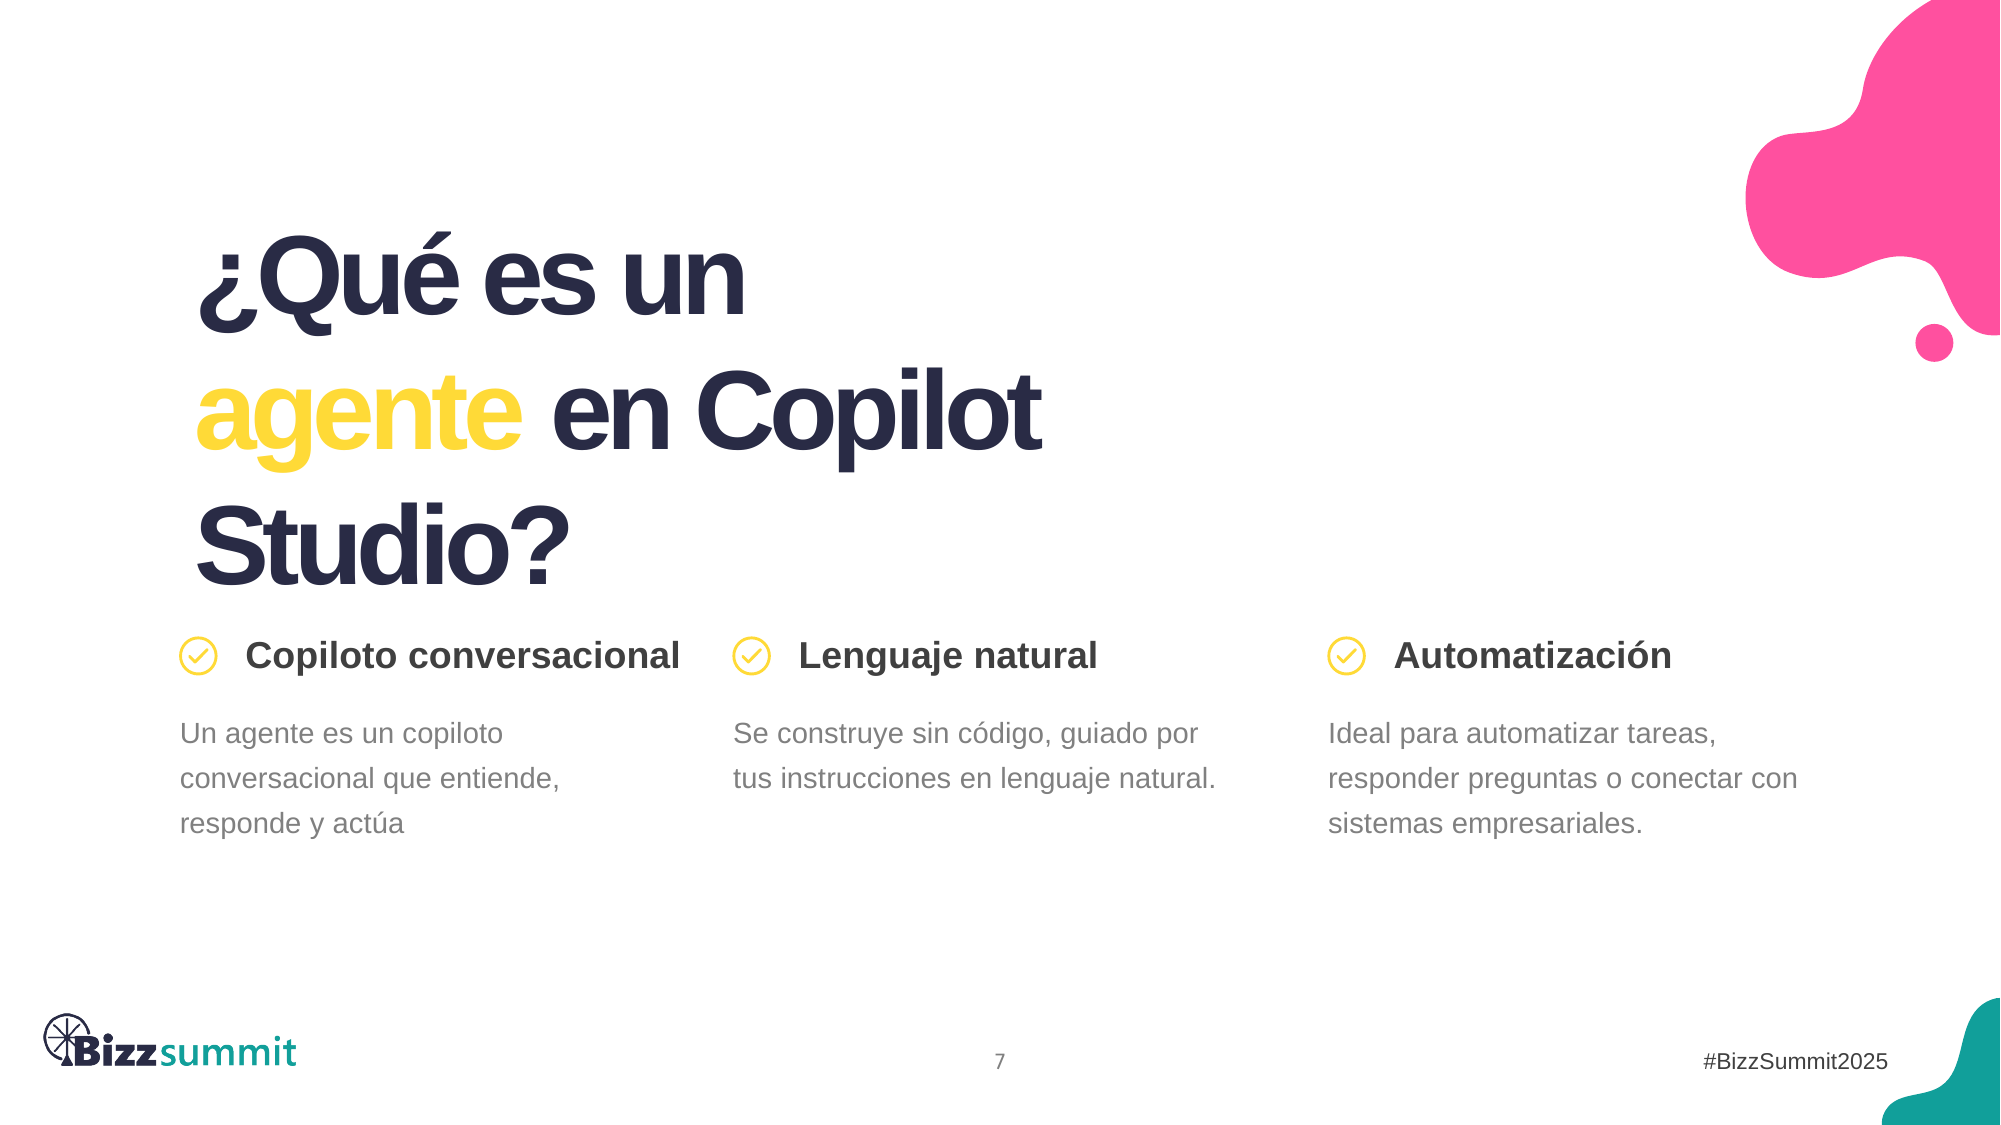

¿Qué es un
agente en Copilot Studio?

Copiloto conversacional

Un agente es un copiloto conversacional que entiende, responde y actúa
Lenguaje natural

Se construye sin código, guiado por tus instrucciones en lenguaje natural.
Automatización

Ideal para automatizar tareas, responder preguntas o conectar con sistemas empresariales.